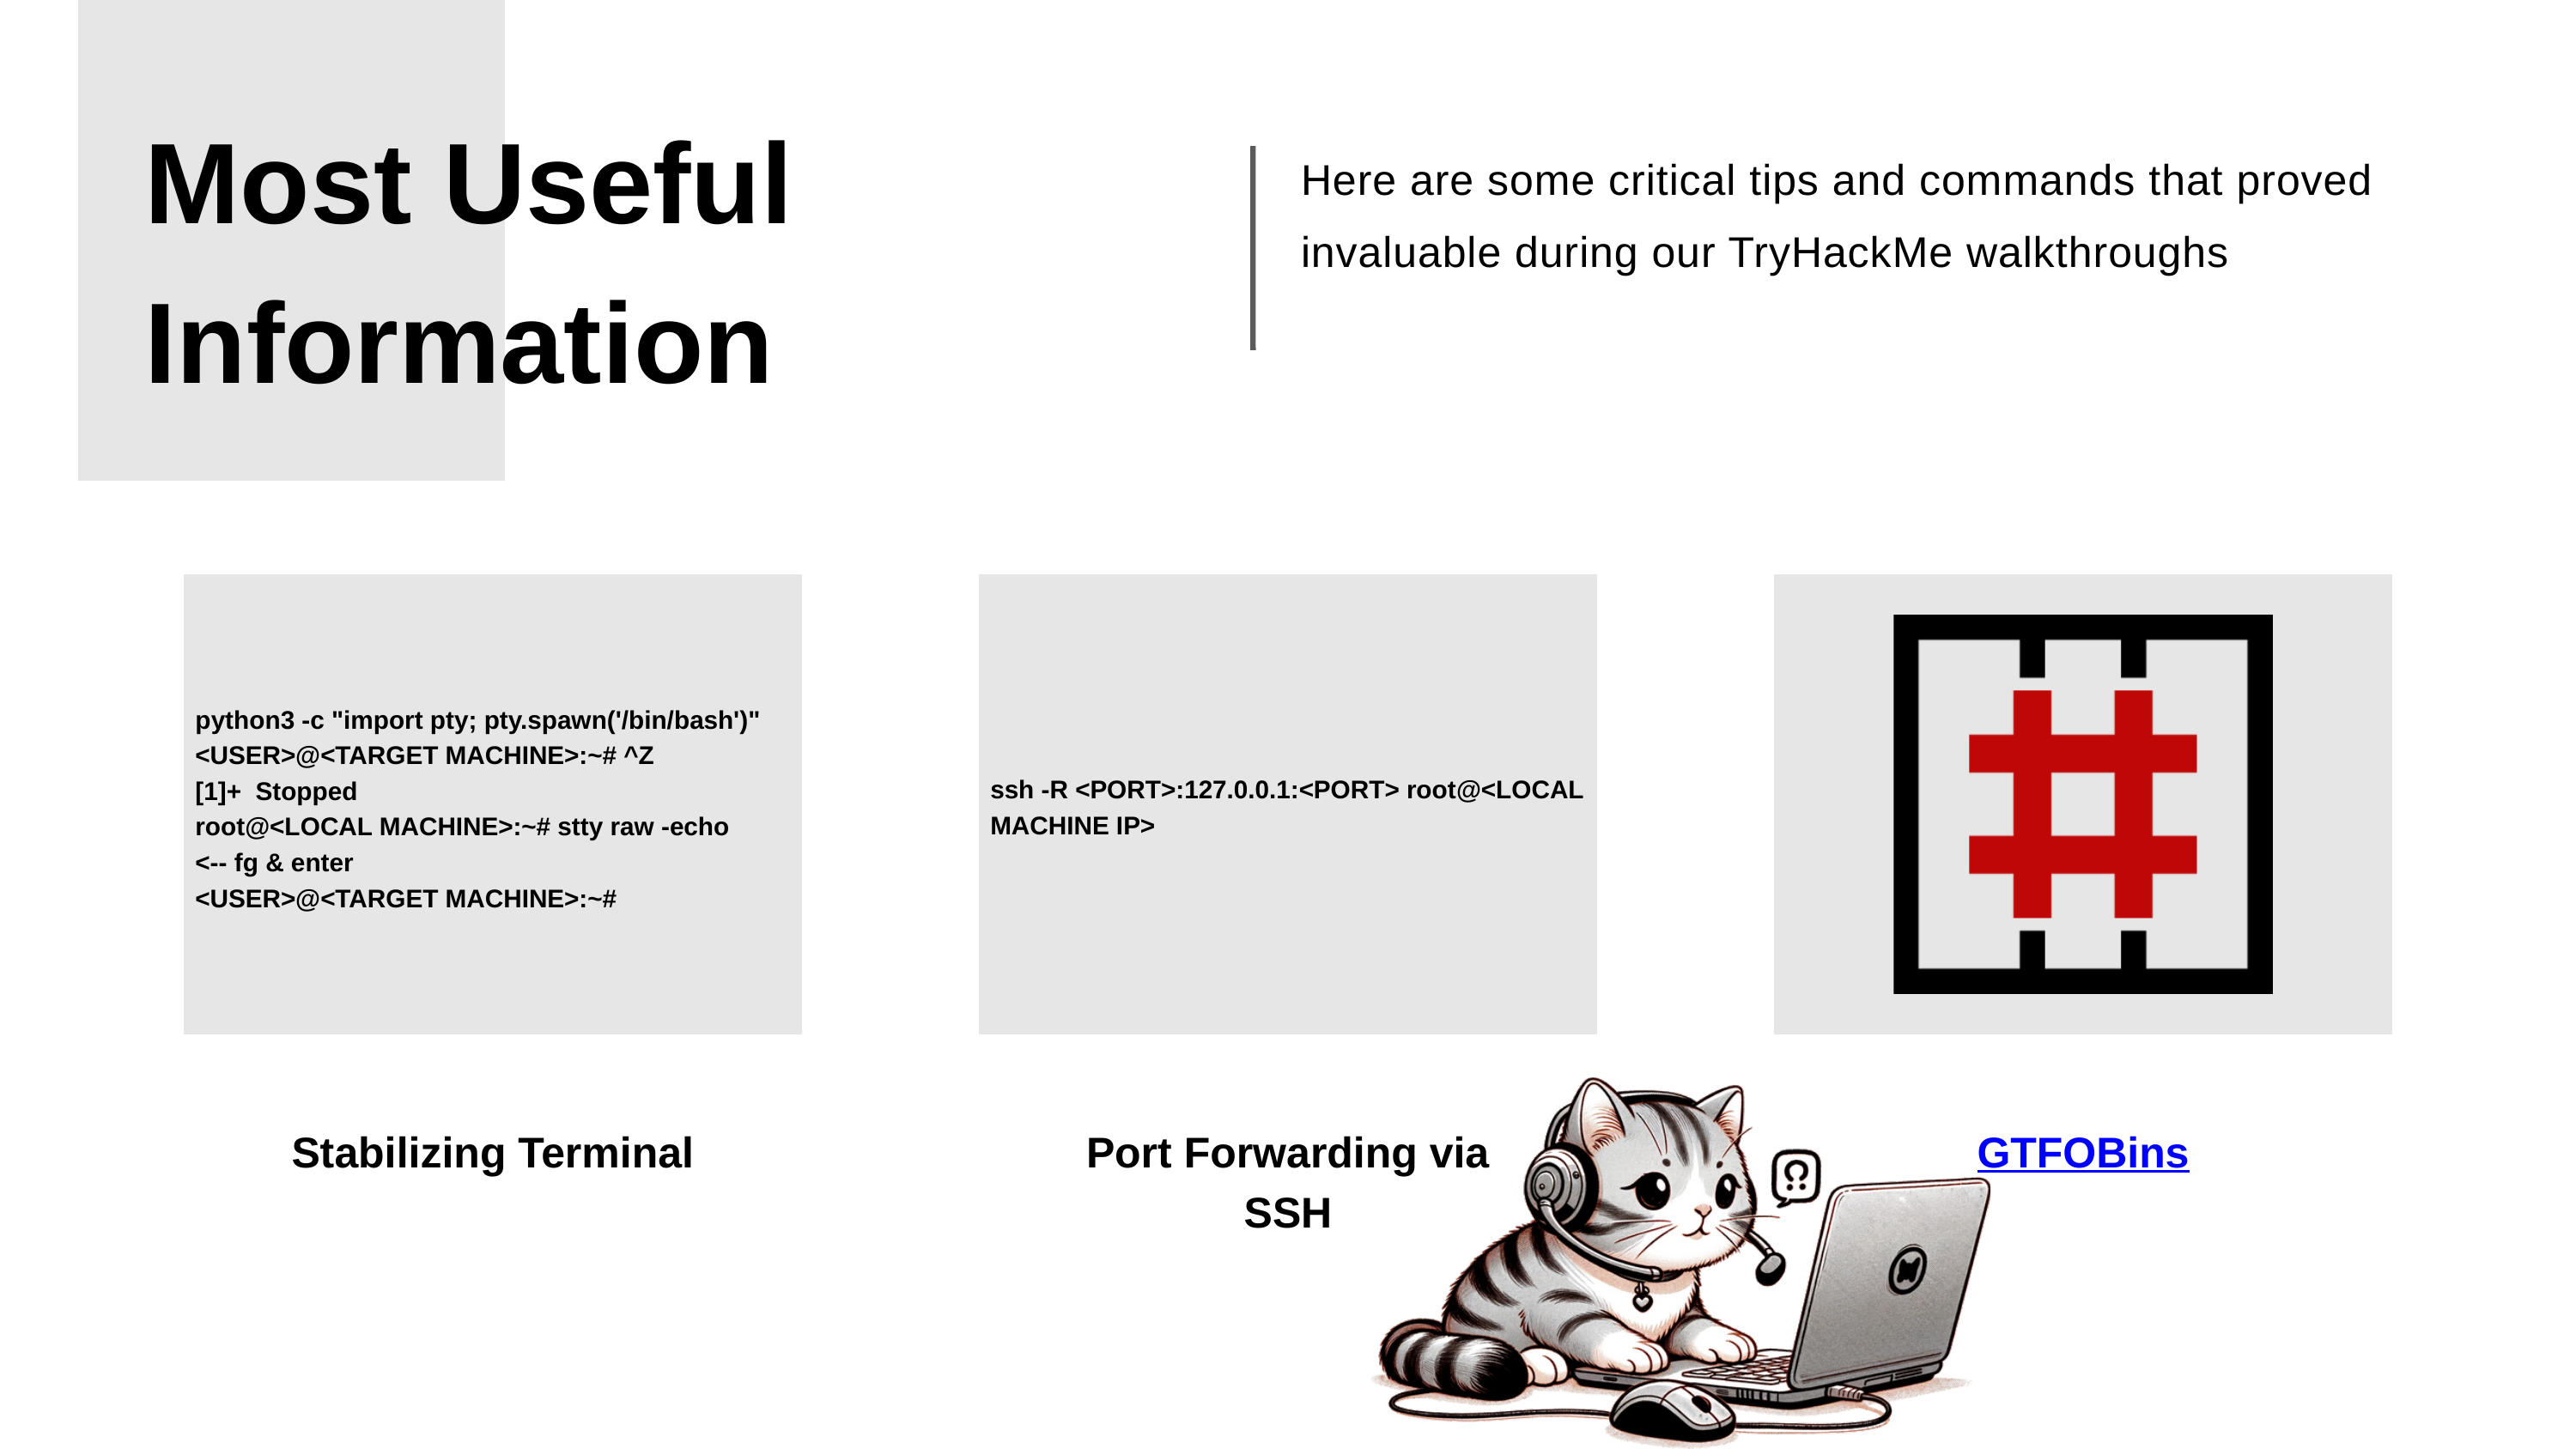

Most Useful Information
Here are some critical tips and commands that proved invaluable during our TryHackMe walkthroughs

python3 -c "import pty; pty.spawn('/bin/bash')"
<USER>@<TARGET MACHINE>:~# ^Z
[1]+  Stopped
root@<LOCAL MACHINE>:~# stty raw -echo
<-- fg & enter
<USER>@<TARGET MACHINE>:~#
ssh -R <PORT>:127.0.0.1:<PORT> root@<LOCAL MACHINE IP>

Stabilizing Terminal
Port Forwarding via SSH
GTFOBins